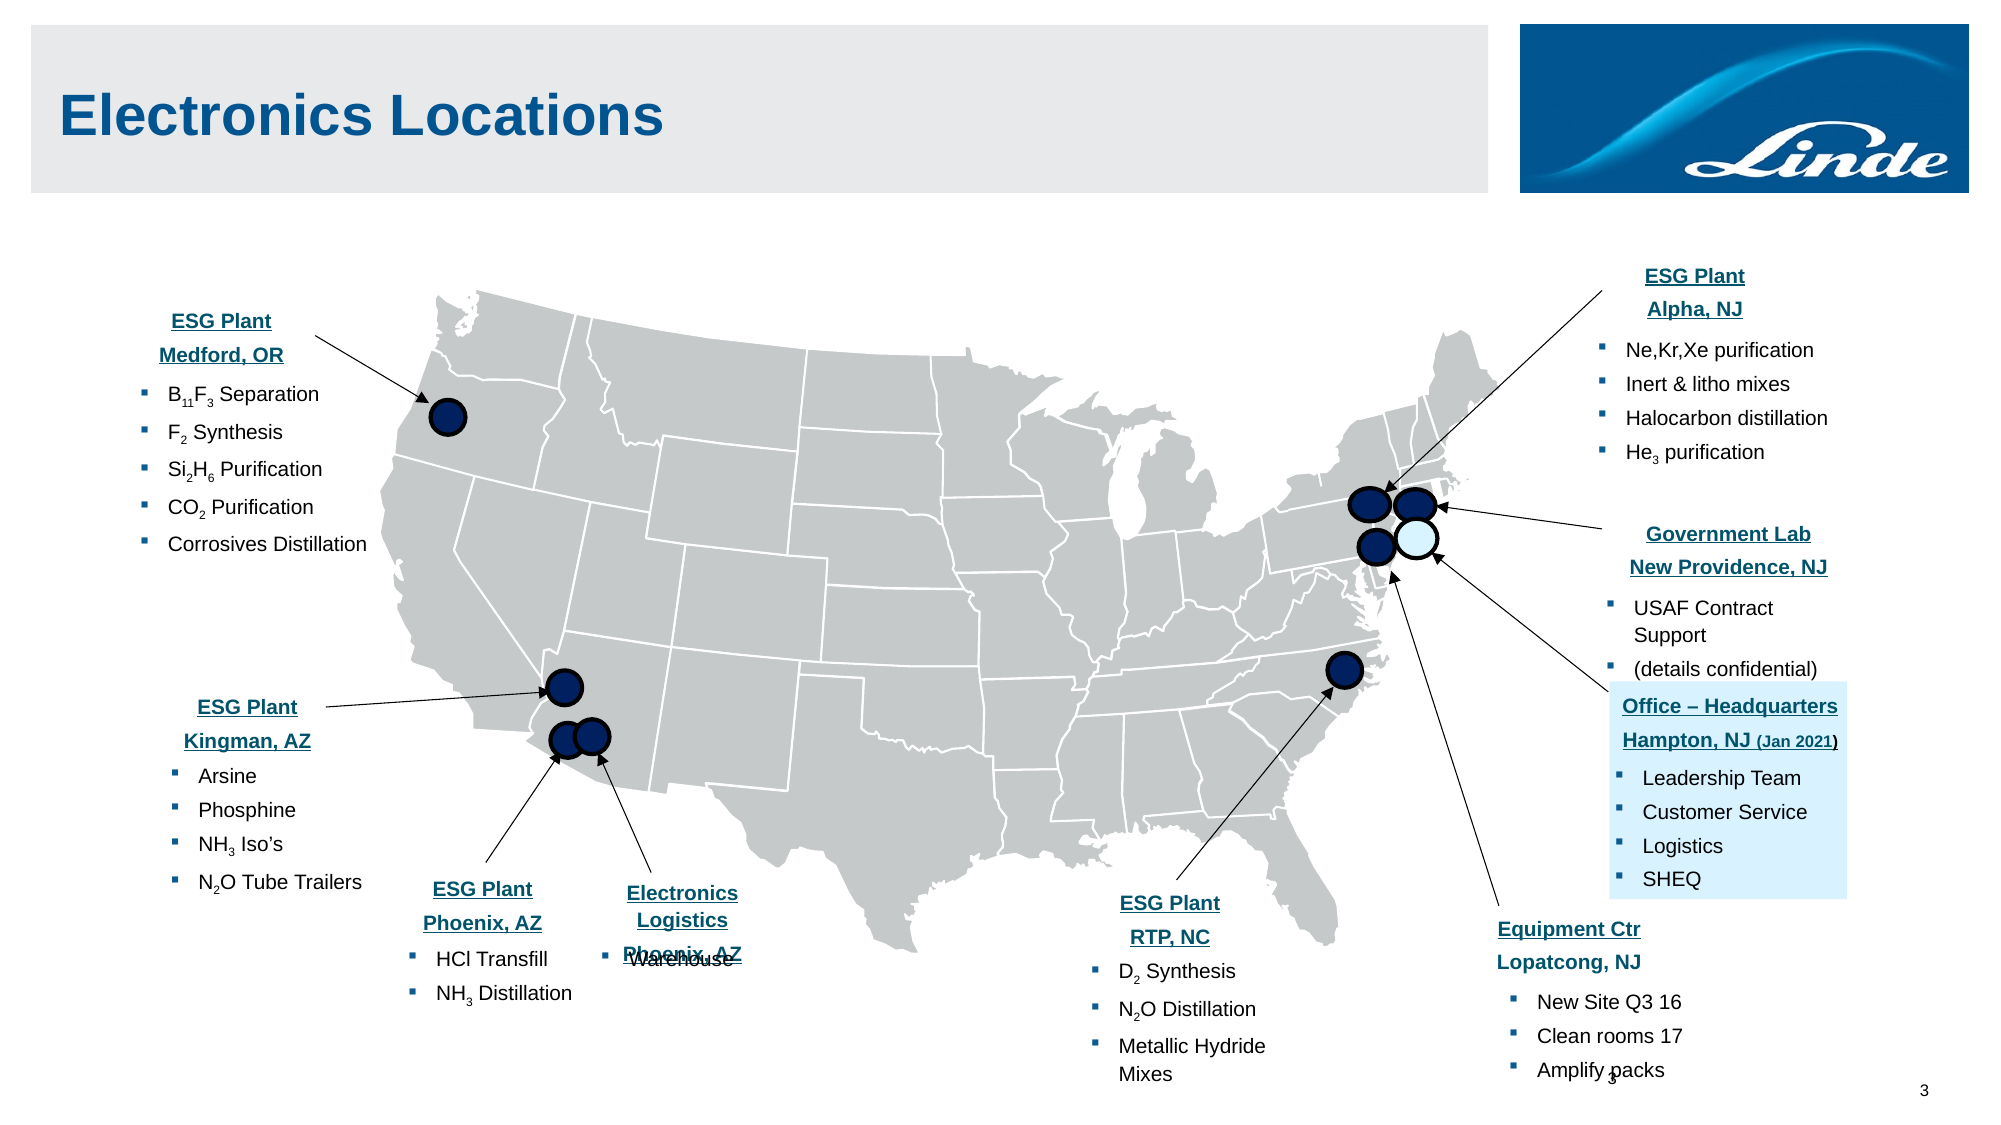

# Electronics Locations
ESG Plant
Alpha, NJ

ESG Plant
Medford, OR
Ne,Kr,Xe purification
Inert & litho mixes
Halocarbon distillation
He3 purification
B11F3 Separation
F2 Synthesis
Si2H6 Purification
CO2 Purification
Corrosives Distillation

Government Lab
New Providence, NJ

USAF Contract Support
(details confidential)

Office – Headquarters
Hampton, NJ (Jan 2021)
ESG Plant
Kingman, AZ

Arsine
Phosphine
NH3 Iso’s
N2O Tube Trailers
Leadership Team
Customer Service
Logistics
SHEQ
ESG Plant
Phoenix, AZ
Electronics Logistics
Phoenix, AZ
ESG Plant
RTP, NC
Equipment Ctr
Lopatcong, NJ
Warehouse
HCl Transfill
NH3 Distillation
D2 Synthesis
N2O Distillation
Metallic Hydride Mixes
New Site Q3 16
Clean rooms 17
Amplify packs
3